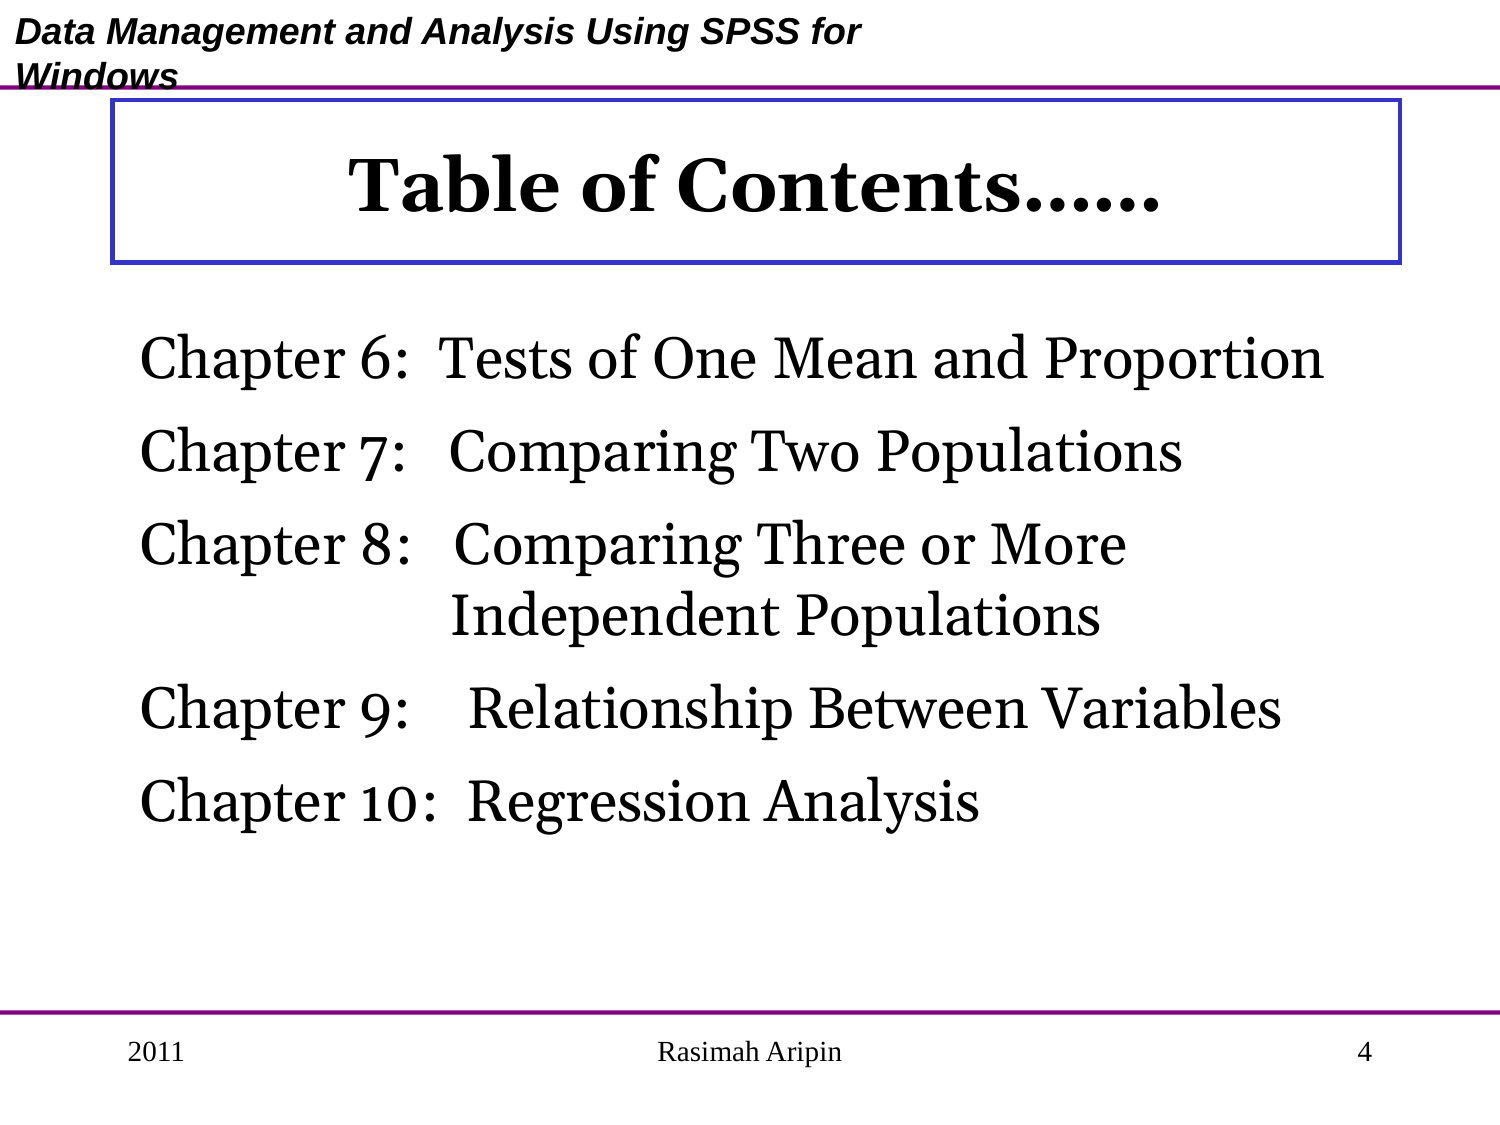

Data Management and Analysis Using SPSS for Windows
# Table of Contents……
Chapter 6:  Tests of One Mean and Proportion
Chapter 7:   Comparing Two Populations
Chapter 8:   Comparing Three or More Independent Populations
Chapter 9:    Relationship Between Variables
Chapter 10:  Regression Analysis
2011
Rasimah Aripin
4